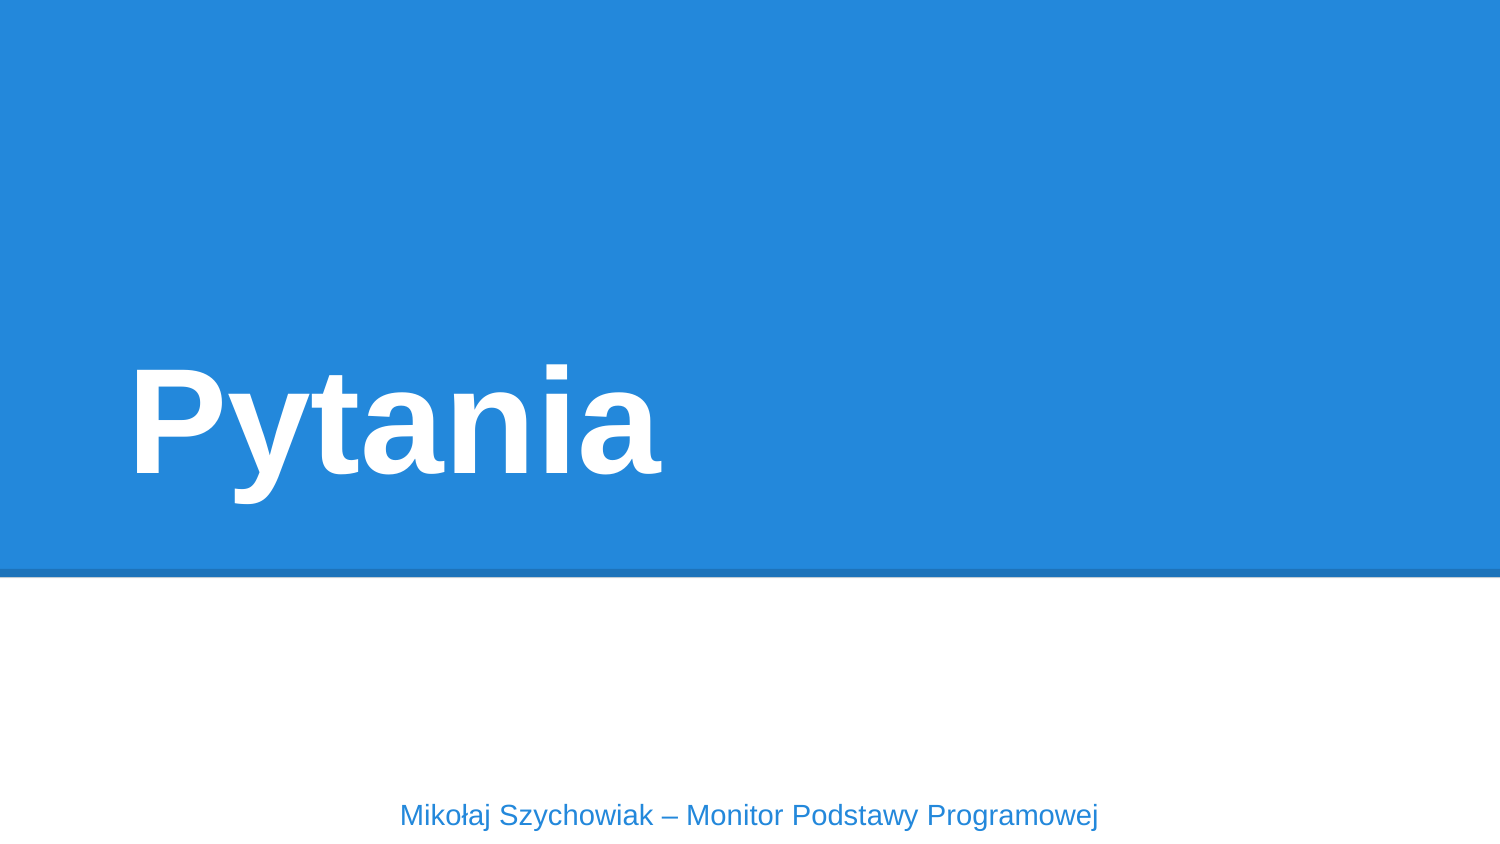

# Pytania

Mikołaj Szychowiak – Monitor Podstawy Programowej